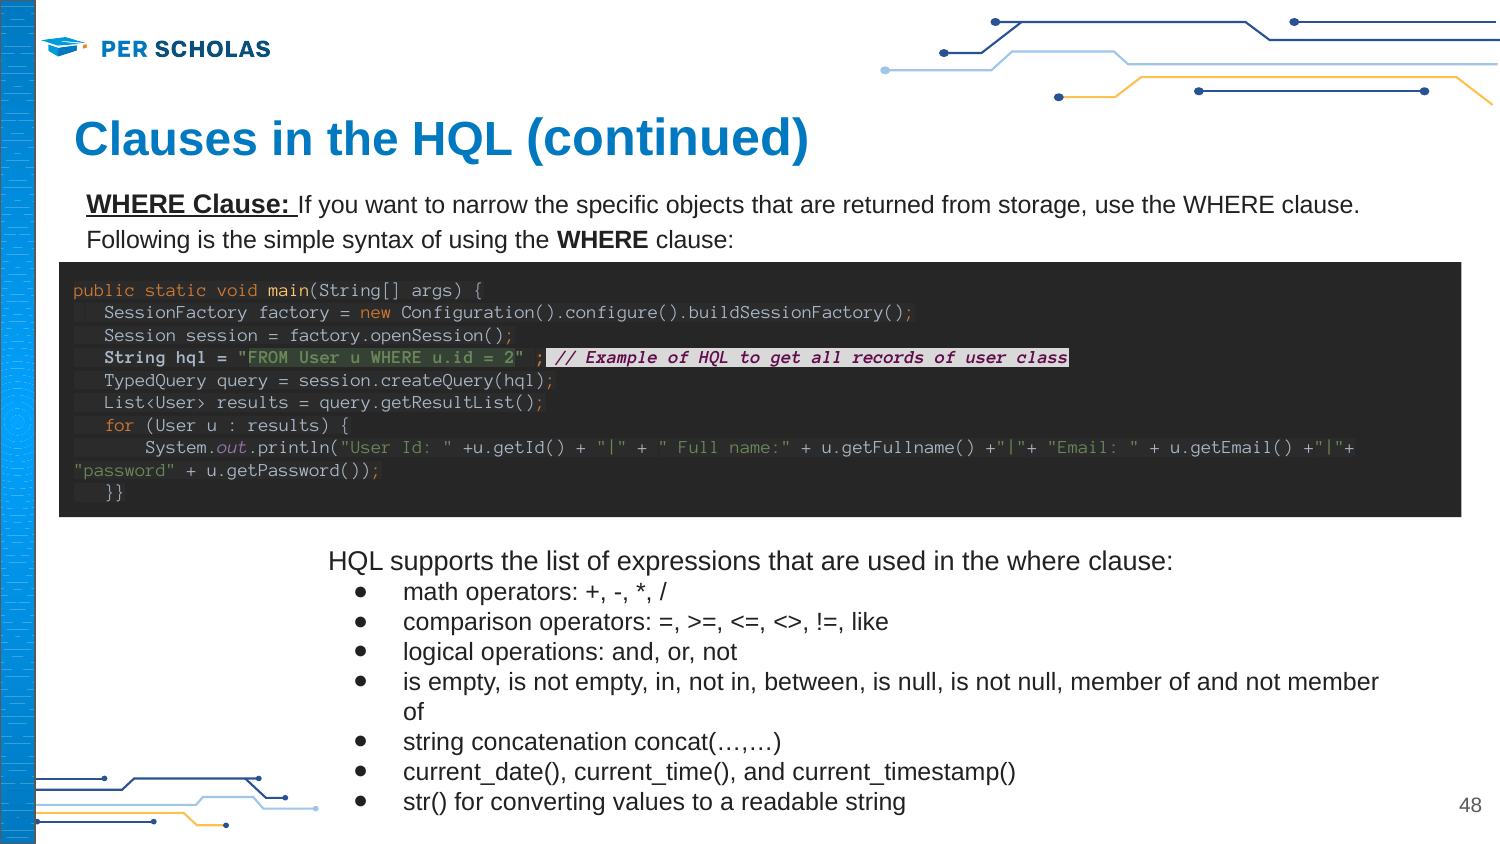

# Clauses in the HQL (continued)
WHERE Clause: If you want to narrow the specific objects that are returned from storage, use the WHERE clause. Following is the simple syntax of using the WHERE clause:
public static void main(String[] args) {
   SessionFactory factory = new Configuration().configure().buildSessionFactory();
   Session session = factory.openSession();
   String hql = "FROM User u WHERE u.id = 2" ; // Example of HQL to get all records of user class
   TypedQuery query = session.createQuery(hql);
   List<User> results = query.getResultList();
   for (User u : results) {
       System.out.println("User Id: " +u.getId() + "|" + " Full name:" + u.getFullname() +"|"+ "Email: " + u.getEmail() +"|"+ "password" + u.getPassword());
   }}
HQL supports the list of expressions that are used in the where clause:
math operators: +, -, *, /
comparison operators: =, >=, <=, <>, !=, like
logical operations: and, or, not
is empty, is not empty, in, not in, between, is null, is not null, member of and not member of
string concatenation concat(…,…)
current_date(), current_time(), and current_timestamp()
str() for converting values to a readable string